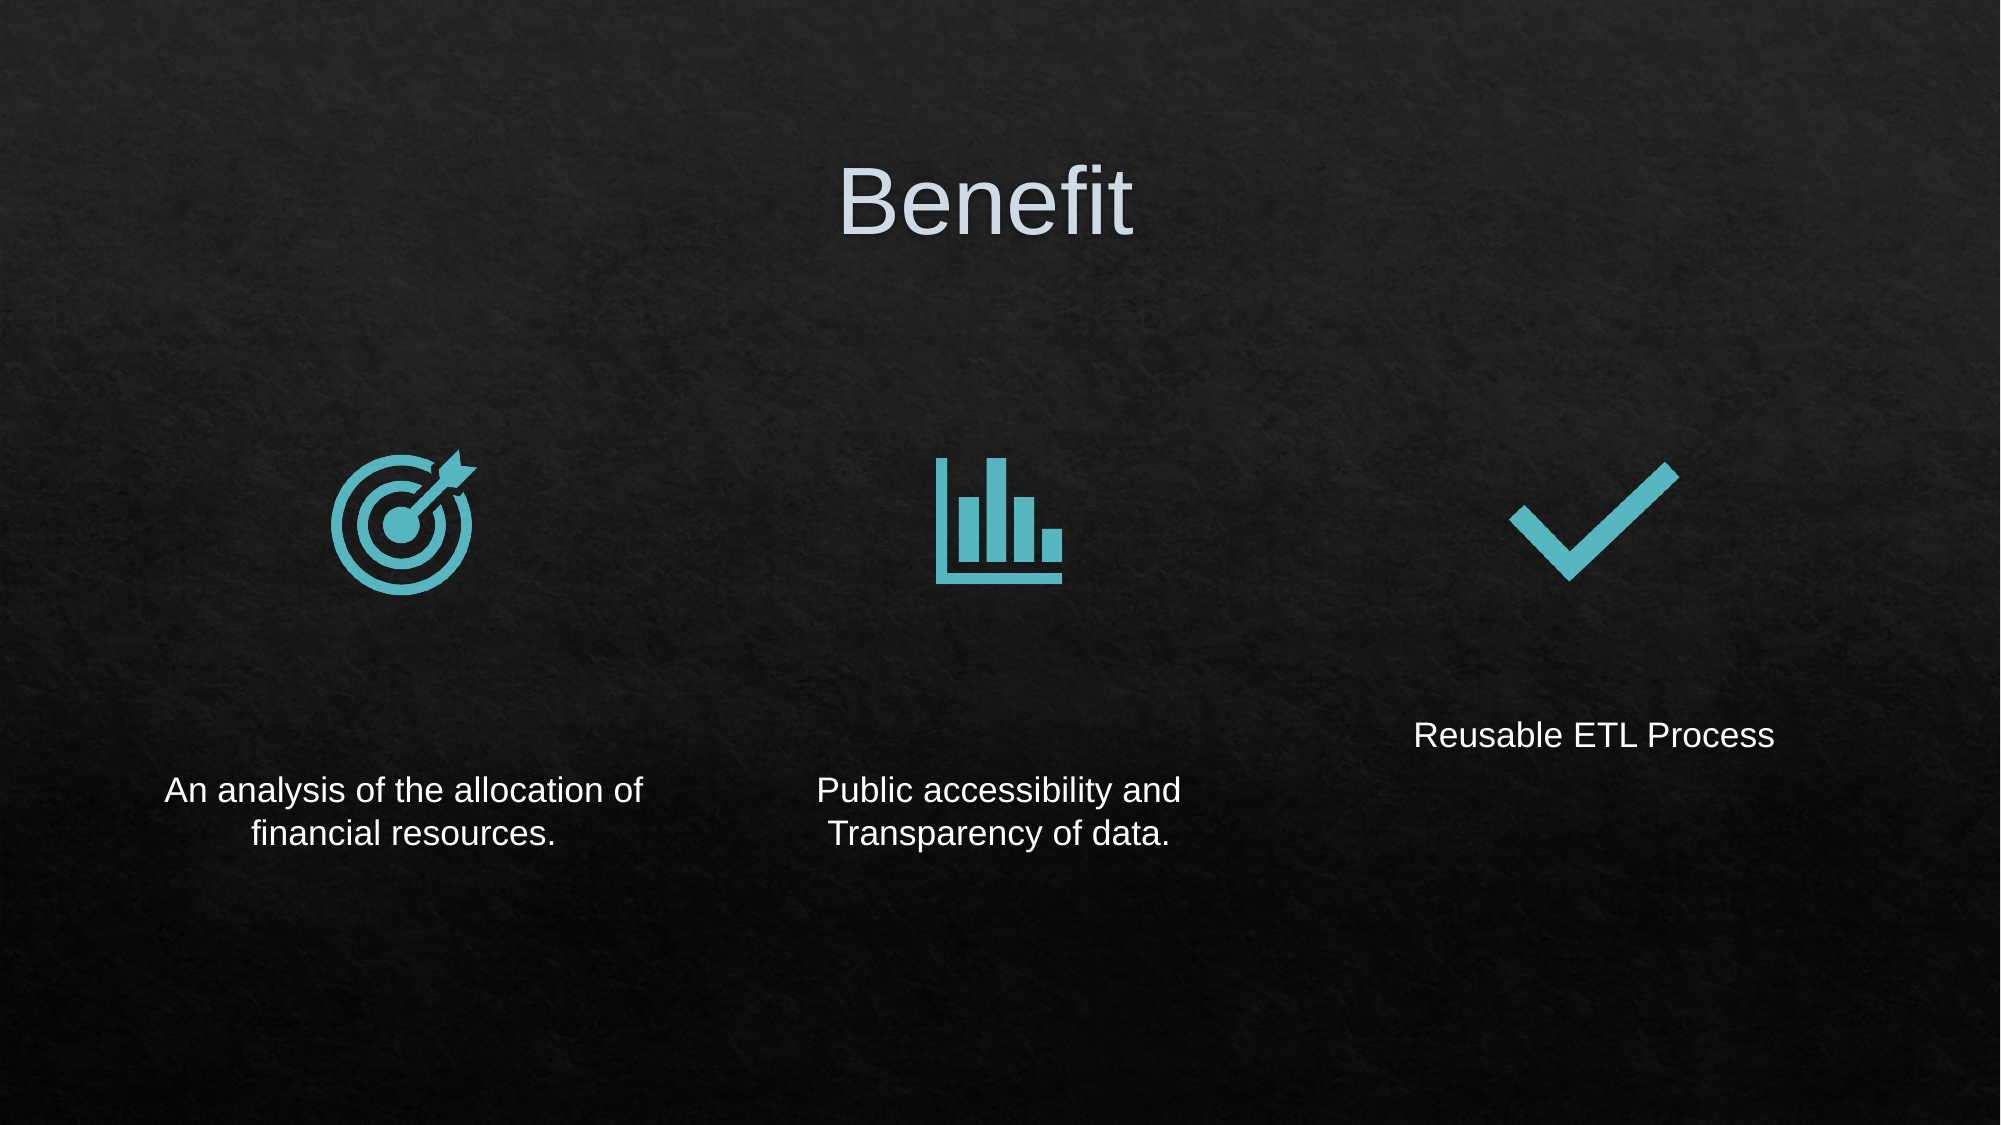

# Benefit

An analysis of the allocation of financial resources.

Public accessibility and Transparency of data.

Reusable ETL Process